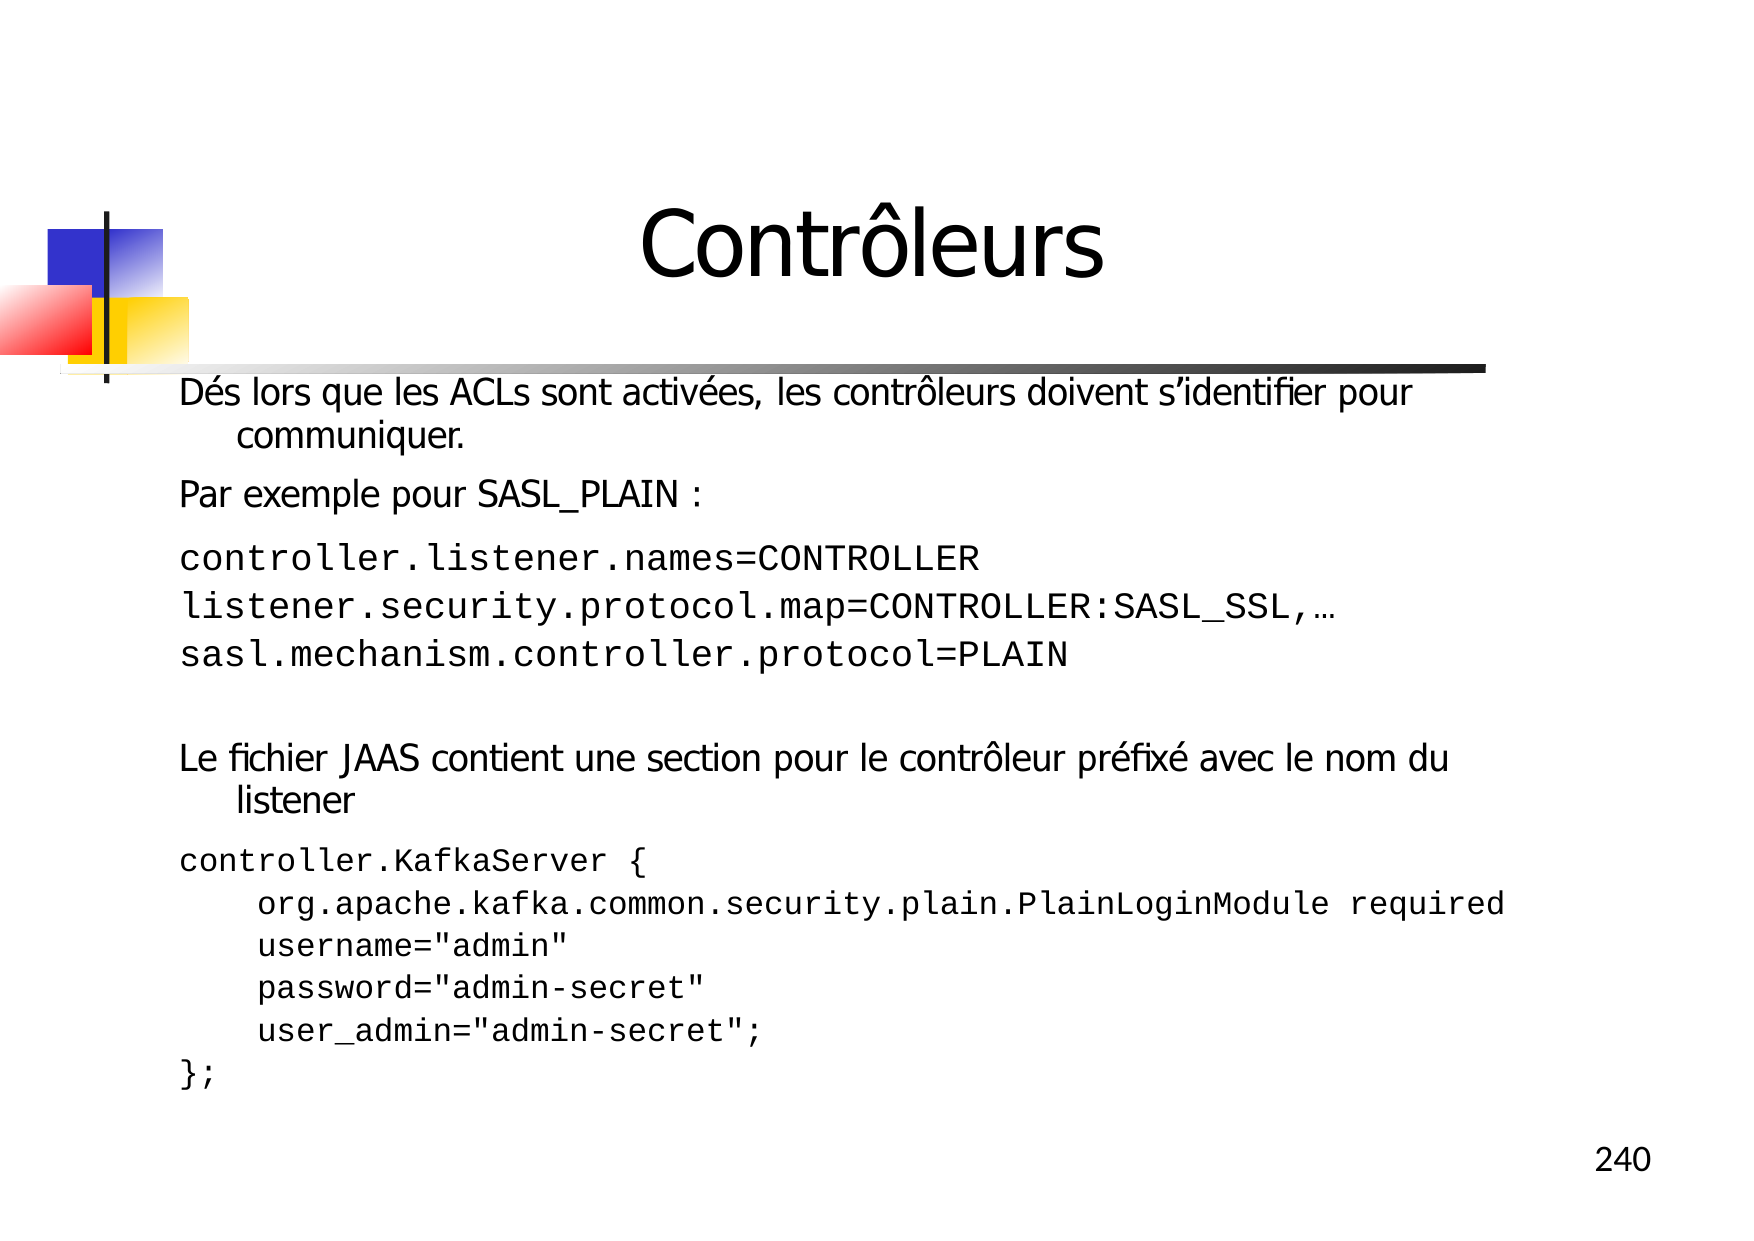

Contrôleurs
Dés lors que les ACLs sont activées, les contrôleurs doivent s’identifier pour communiquer.
Par exemple pour SASL_PLAIN :
controller.listener.names=CONTROLLER
listener.security.protocol.map=CONTROLLER:SASL_SSL,…
sasl.mechanism.controller.protocol=PLAIN

Le fichier JAAS contient une section pour le contrôleur préfixé avec le nom du listener
controller.KafkaServer {
    org.apache.kafka.common.security.plain.PlainLoginModule required
    username="admin"
    password="admin-secret"
    user_admin="admin-secret";
};